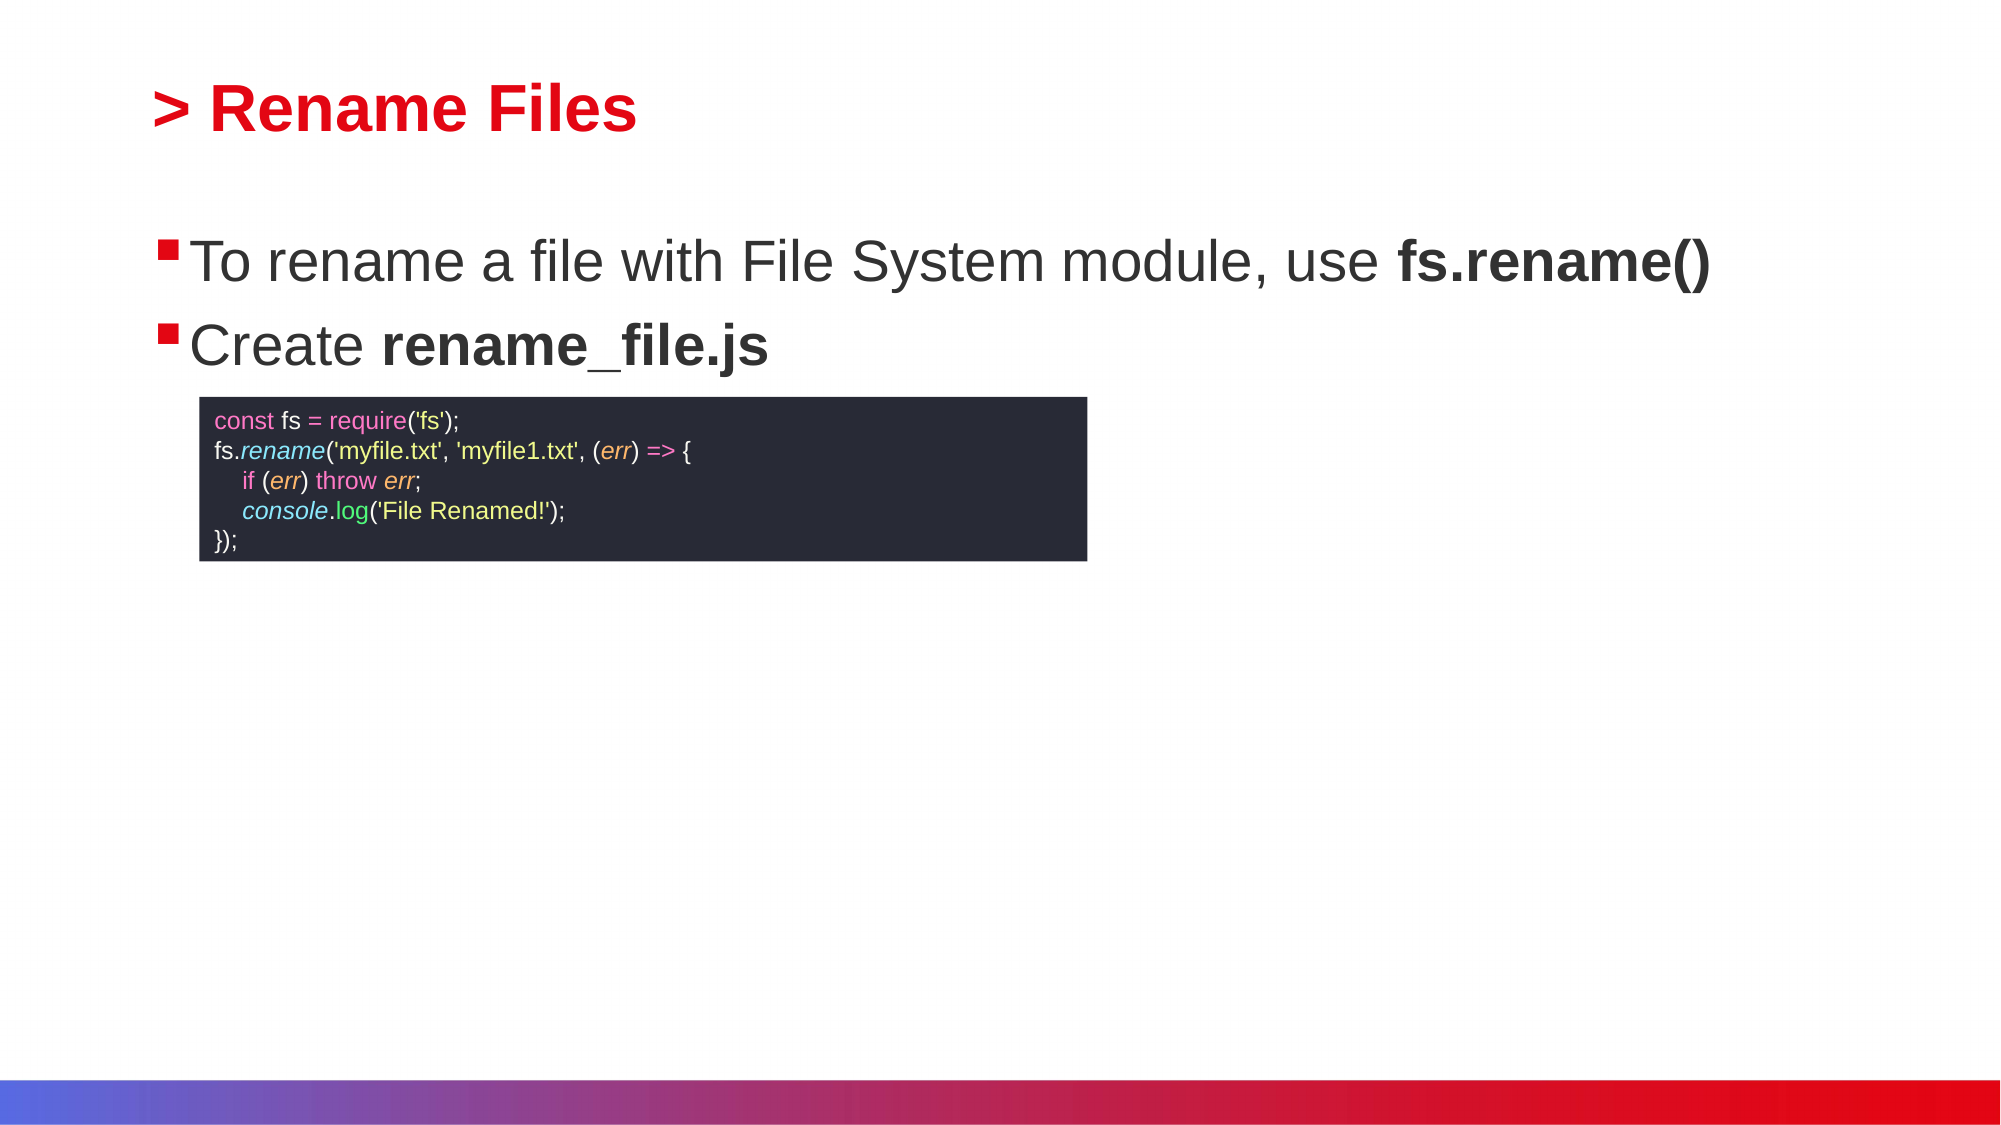

# > Rename Files
To rename a file with File System module, use fs.rename()
Create rename_file.js
const fs = require('fs');
fs.rename('myfile.txt', 'myfile1.txt', (err) => {
    if (err) throw err;
    console.log('File Renamed!');
});